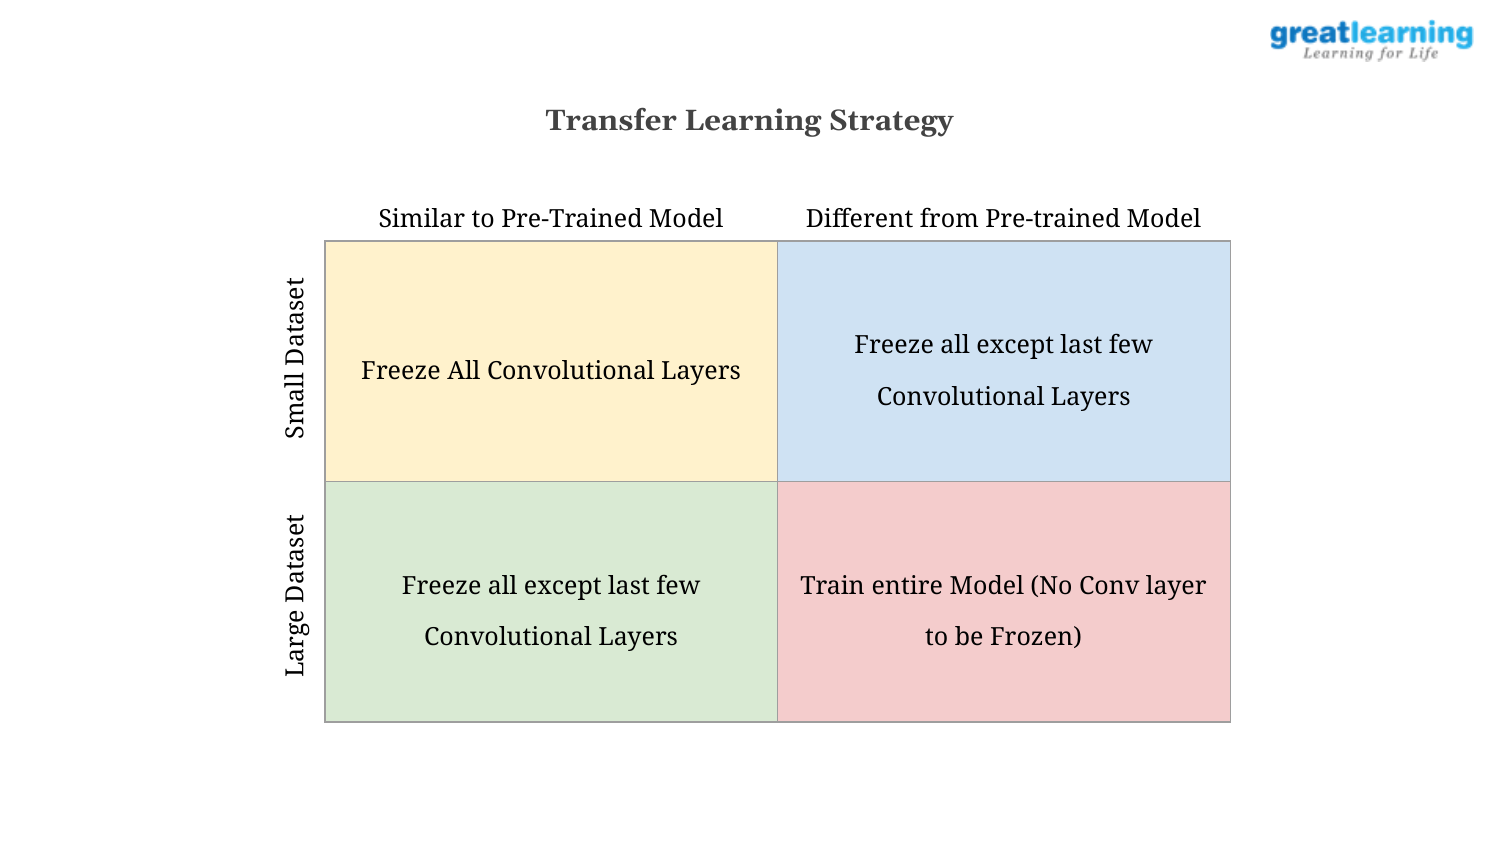

Transfer Learning Strategy
Similar to Pre-Trained Model
Different from Pre-trained Model
| Freeze All Convolutional Layers | Freeze all except last few Convolutional Layers |
| --- | --- |
| Freeze all except last few Convolutional Layers | Train entire Model (No Conv layer to be Frozen) |
Small Dataset
Large Dataset